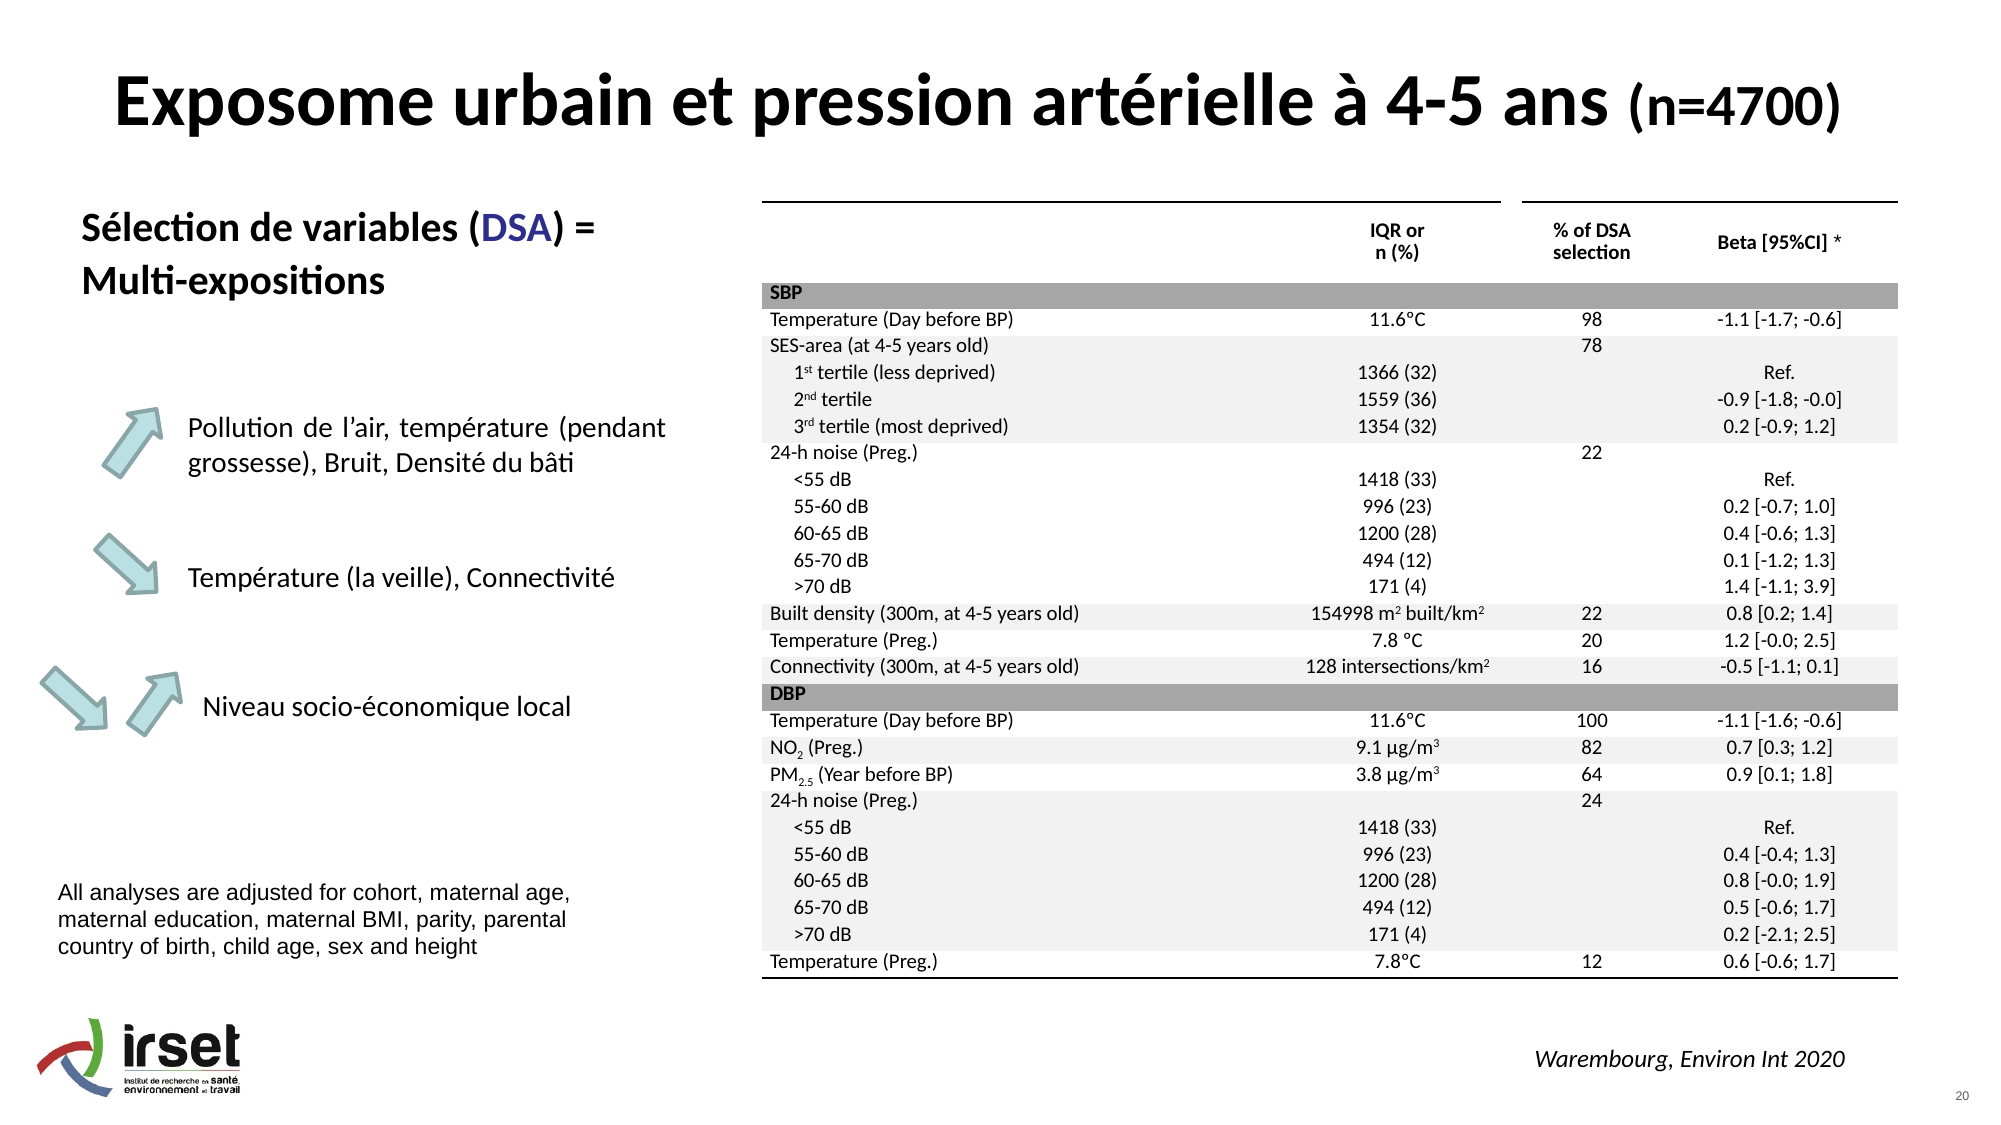

# Exposome urbain et pression artérielle à 4-5 ans (n=4700)
Sélection de variables (DSA) = Multi-expositions
|  | IQR or n (%) |  | % of DSA selection | Beta [95%CI] \* |
| --- | --- | --- | --- | --- |
| SBP |  |  |  |  |
| Temperature (Day before BP) | 11.6ºC |  | 98 | -1.1 [-1.7; -0.6] |
| SES-area (at 4-5 years old) |  |  | 78 |  |
| 1st tertile (less deprived) | 1366 (32) |  |  | Ref. |
| 2nd tertile | 1559 (36) |  |  | -0.9 [-1.8; -0.0] |
| 3rd tertile (most deprived) | 1354 (32) |  |  | 0.2 [-0.9; 1.2] |
| 24-h noise (Preg.) |  |  | 22 |  |
| <55 dB | 1418 (33) |  |  | Ref. |
| 55-60 dB | 996 (23) |  |  | 0.2 [-0.7; 1.0] |
| 60-65 dB | 1200 (28) |  |  | 0.4 [-0.6; 1.3] |
| 65-70 dB | 494 (12) |  |  | 0.1 [-1.2; 1.3] |
| >70 dB | 171 (4) |  |  | 1.4 [-1.1; 3.9] |
| Built density (300m, at 4-5 years old) | 154998 m2 built/km2 |  | 22 | 0.8 [0.2; 1.4] |
| Temperature (Preg.) | 7.8 ºC |  | 20 | 1.2 [-0.0; 2.5] |
| Connectivity (300m, at 4-5 years old) | 128 intersections/km2 |  | 16 | -0.5 [-1.1; 0.1] |
| DBP |  |  |  |  |
| Temperature (Day before BP) | 11.6ºC |  | 100 | -1.1 [-1.6; -0.6] |
| NO2 (Preg.) | 9.1 μg/m3 |  | 82 | 0.7 [0.3; 1.2] |
| PM2.5 (Year before BP) | 3.8 μg/m3 |  | 64 | 0.9 [0.1; 1.8] |
| 24-h noise (Preg.) |  |  | 24 |  |
| <55 dB | 1418 (33) |  |  | Ref. |
| 55-60 dB | 996 (23) |  |  | 0.4 [-0.4; 1.3] |
| 60-65 dB | 1200 (28) |  |  | 0.8 [-0.0; 1.9] |
| 65-70 dB | 494 (12) |  |  | 0.5 [-0.6; 1.7] |
| >70 dB | 171 (4) |  |  | 0.2 [-2.1; 2.5] |
| Temperature (Preg.) | 7.8ºC |  | 12 | 0.6 [-0.6; 1.7] |
Pollution de l’air, température (pendant grossesse), Bruit, Densité du bâti

Température (la veille), Connectivité

Niveau socio-économique local

All analyses are adjusted for cohort, maternal age, maternal education, maternal BMI, parity, parental country of birth, child age, sex and height
Warembourg, Environ Int 2020